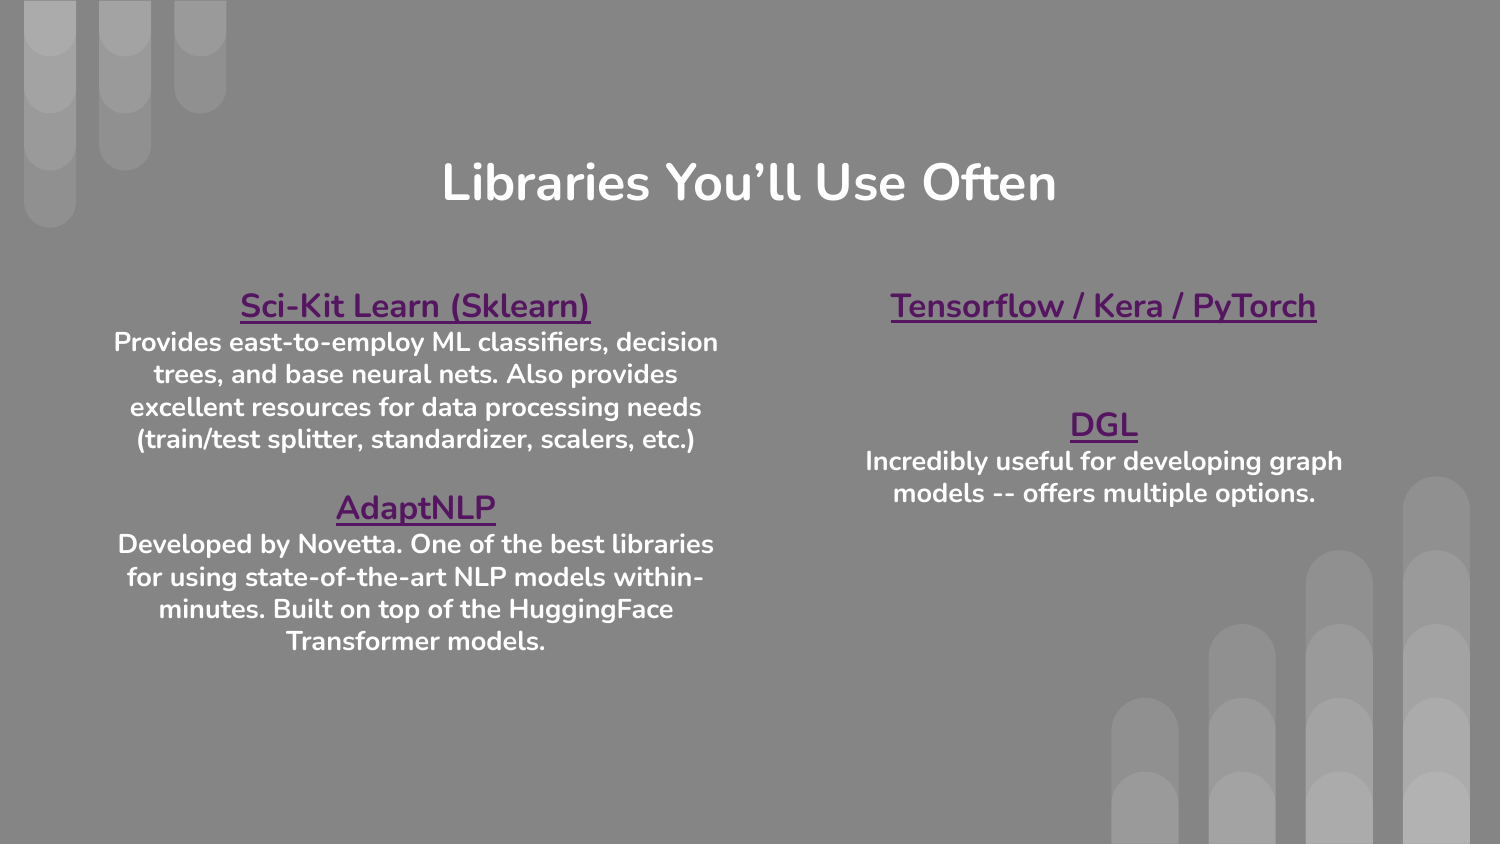

# Libraries You’ll Use Often
Sci-Kit Learn (Sklearn)
Provides east-to-employ ML classifiers, decision trees, and base neural nets. Also provides excellent resources for data processing needs (train/test splitter, standardizer, scalers, etc.)

AdaptNLP
Developed by Novetta. One of the best libraries for using state-of-the-art NLP models within-minutes. Built on top of the HuggingFace Transformer models.
Tensorflow / Kera / PyTorch

DGL
Incredibly useful for developing graph models -- offers multiple options.